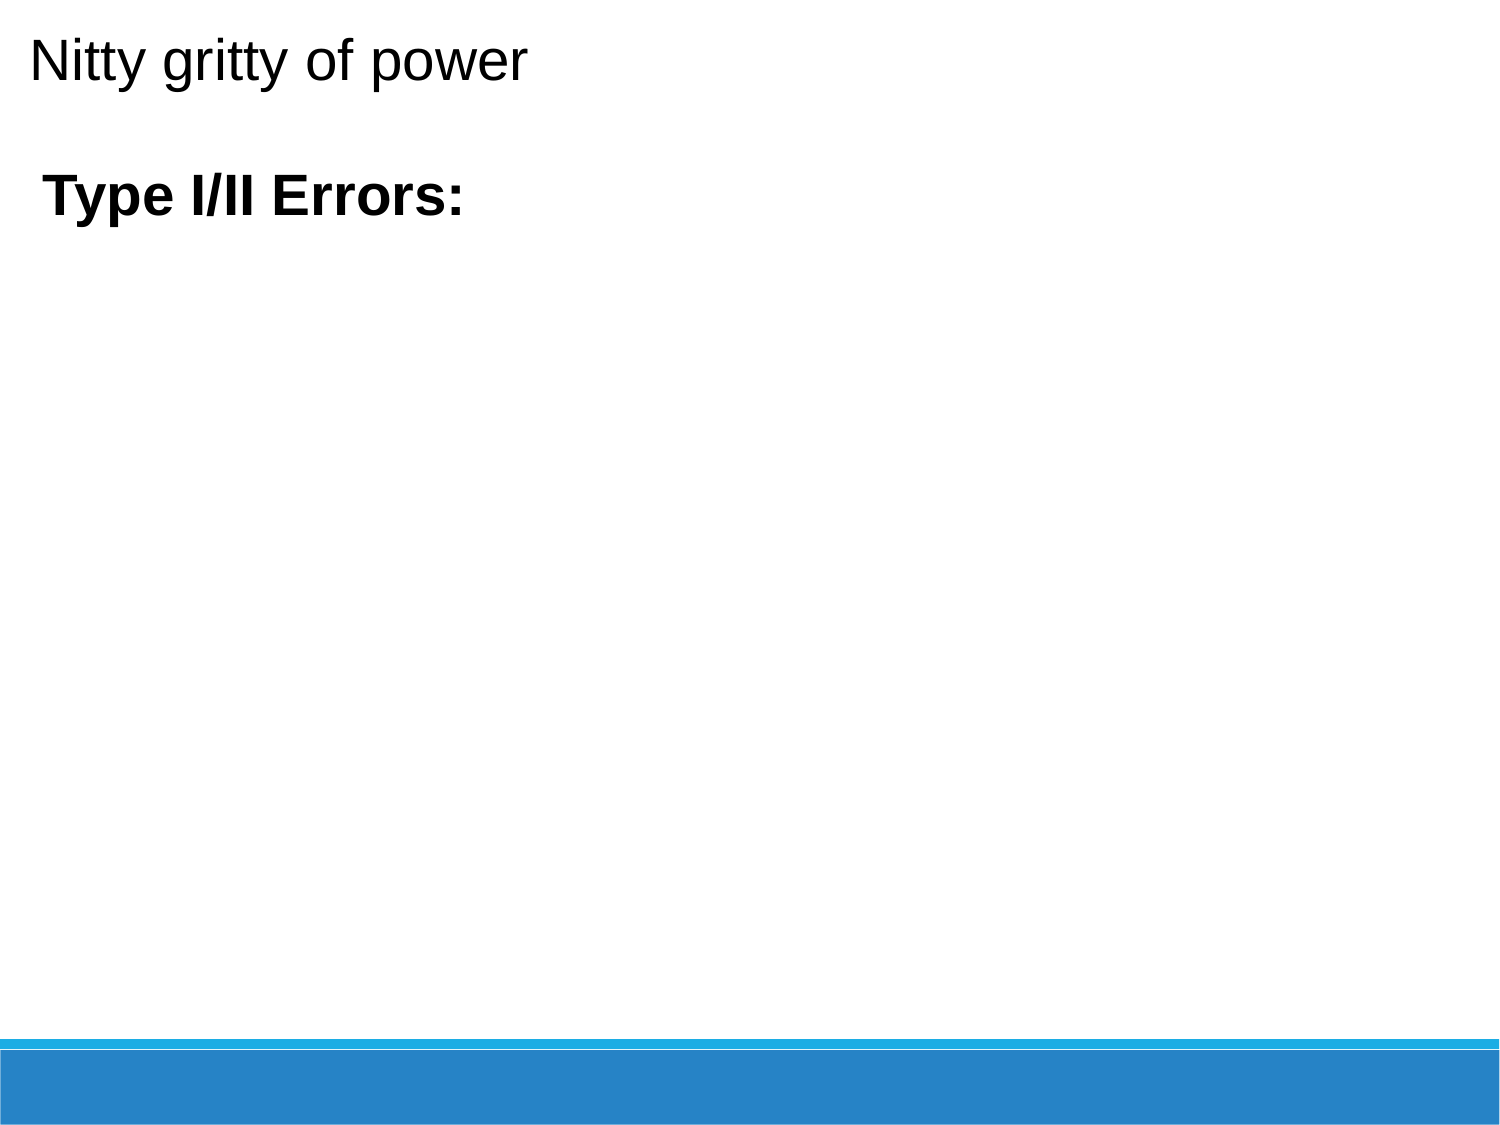

Nitty gritty of power
Type I/II Errors: